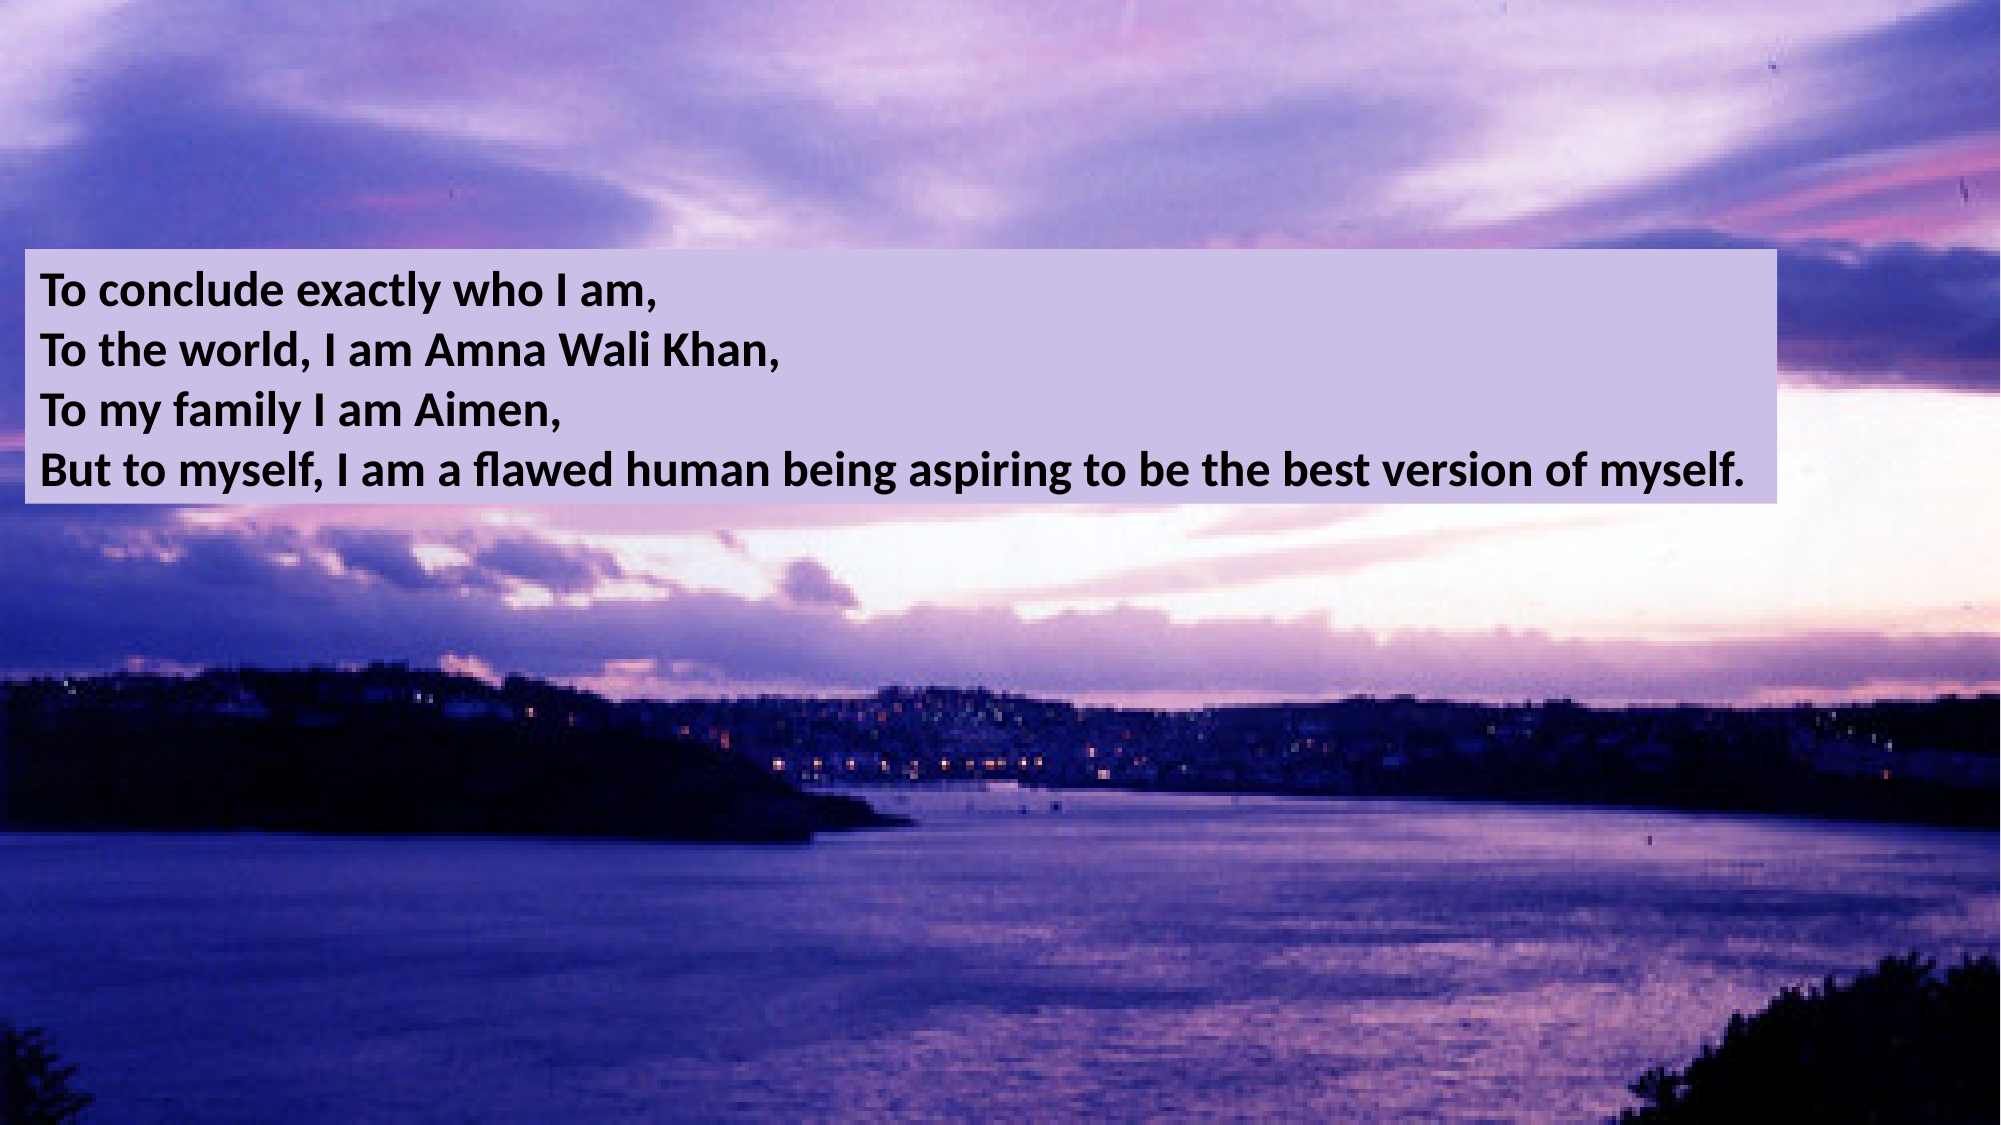

To conclude exactly who I am,
To the world, I am Amna Wali Khan,
To my family I am Aimen,
But to myself, I am a flawed human being aspiring to be the best version of myself.